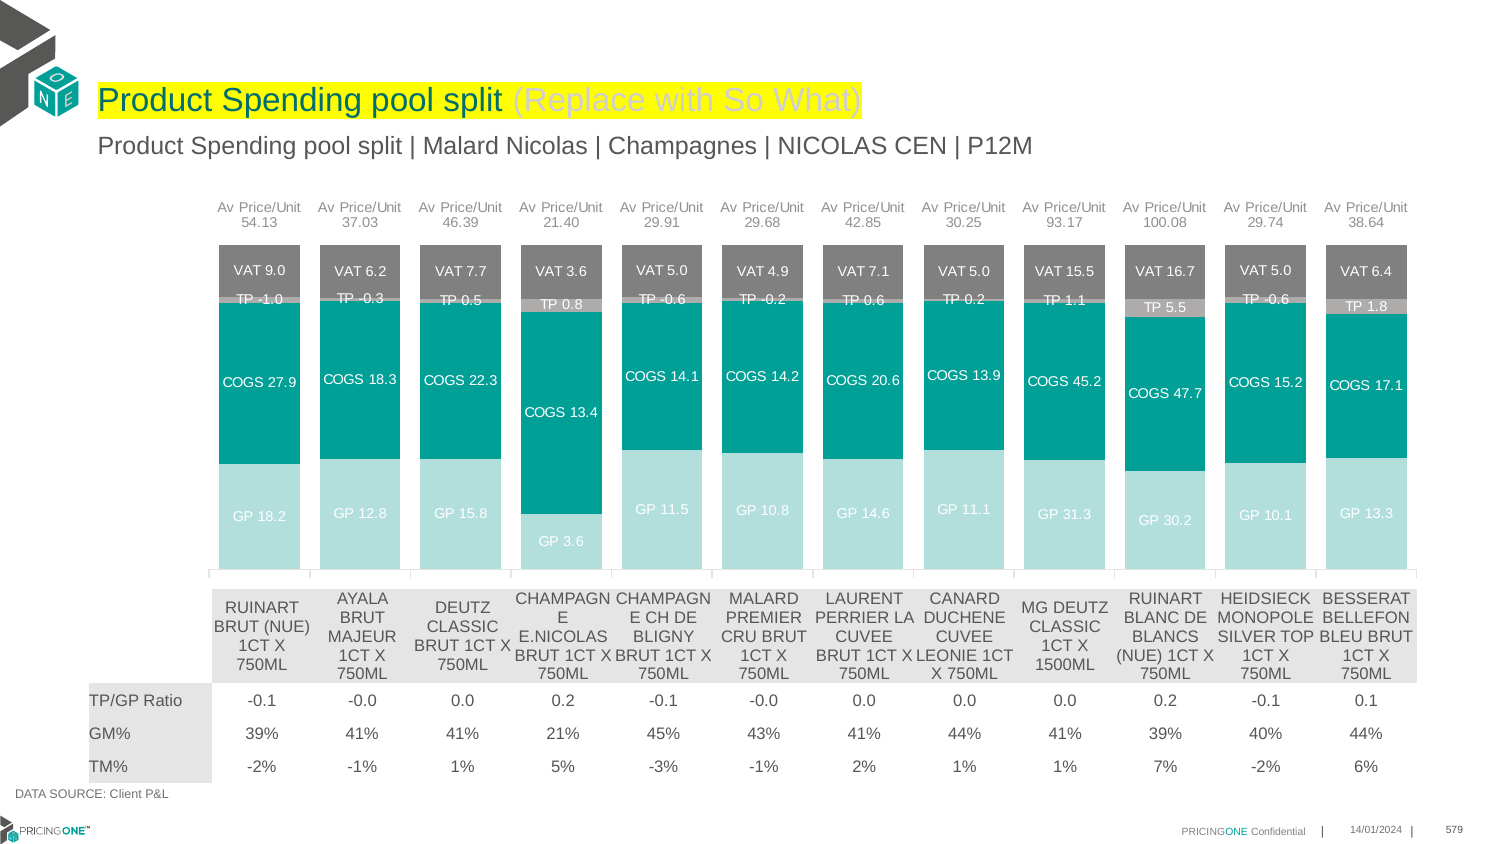

# Product Spending pool split (Replace with So What)
Product Spending pool split | Malard Nicolas | Champagnes | NICOLAS CEN | P12M

### Chart

| Category | GP | COGS | TP | VAT |
|---|---|---|---|---|
| Av Price/Unit 54.13 | 18.175150099800398 | 27.89188642714571 | -0.9613900864936724 | 9.021124417830995 |
| Av Price/Unit 37.03 | 12.789918582677165 | 18.342258740157483 | -0.2699725984251984 | 6.17244094488189 |
| Av Price/Unit 46.39 | 15.817202663438255 | 22.315974818401934 | 0.5250453591606075 | 7.731638418079099 |
| Av Price/Unit 21.40 | 3.6113608695652175 | 13.392240869565217 | 0.8315431884057993 | 3.567028985507244 |
| Av Price/Unit 29.91 | 11.45196723549488 | 14.105840614334472 | -0.6360217292377648 | 4.984357224118314 |
| Av Price/Unit 29.68 | 10.7973 | 14.176831891891892 | -0.23685897897897945 | 4.947447447447446 |
| Av Price/Unit 42.85 | 14.584004545454546 | 20.565807575757574 | 0.5572585858585768 | 7.141414141414144 |
| Av Price/Unit 30.25 | 11.120869863013699 | 13.883494520547947 | 0.20339817351598555 | 5.0415525114155235 |
| Av Price/Unit 93.17 | 31.349248543689313 | 45.16796213592233 | 1.1203297734627995 | 15.527508090614875 |
| Av Price/Unit 100.08 | 30.225340000000006 | 47.707960000000014 | 5.466700000000017 | 16.68 |
| Av Price/Unit 29.74 | 10.129679003558719 | 15.233354448398575 | -0.5765565836298876 | 4.9572953736654775 |
| Av Price/Unit 38.64 | 13.255123786407767 | 17.095786407766994 | 1.8497370550161847 | 6.440129449838185 |
|  | RUINART BRUT (NUE) 1CT X 750ML | AYALA BRUT MAJEUR 1CT X 750ML | DEUTZ CLASSIC BRUT 1CT X 750ML | CHAMPAGNE E.NICOLAS BRUT 1CT X 750ML | CHAMPAGNE CH DE BLIGNY BRUT 1CT X 750ML | MALARD PREMIER CRU BRUT 1CT X 750ML | LAURENT PERRIER LA CUVEE BRUT 1CT X 750ML | CANARD DUCHENE CUVEE LEONIE 1CT X 750ML | MG DEUTZ CLASSIC 1CT X 1500ML | RUINART BLANC DE BLANCS (NUE) 1CT X 750ML | HEIDSIECK MONOPOLE SILVER TOP 1CT X 750ML | BESSERAT BELLEFON BLEU BRUT 1CT X 750ML |
| --- | --- | --- | --- | --- | --- | --- | --- | --- | --- | --- | --- | --- |
| TP/GP Ratio | -0.1 | -0.0 | 0.0 | 0.2 | -0.1 | -0.0 | 0.0 | 0.0 | 0.0 | 0.2 | -0.1 | 0.1 |
| GM% | 39% | 41% | 41% | 21% | 45% | 43% | 41% | 44% | 41% | 39% | 40% | 44% |
| TM% | -2% | -1% | 1% | 5% | -3% | -1% | 2% | 1% | 1% | 7% | -2% | 6% |
DATA SOURCE: Client P&L

14/01/2024
579